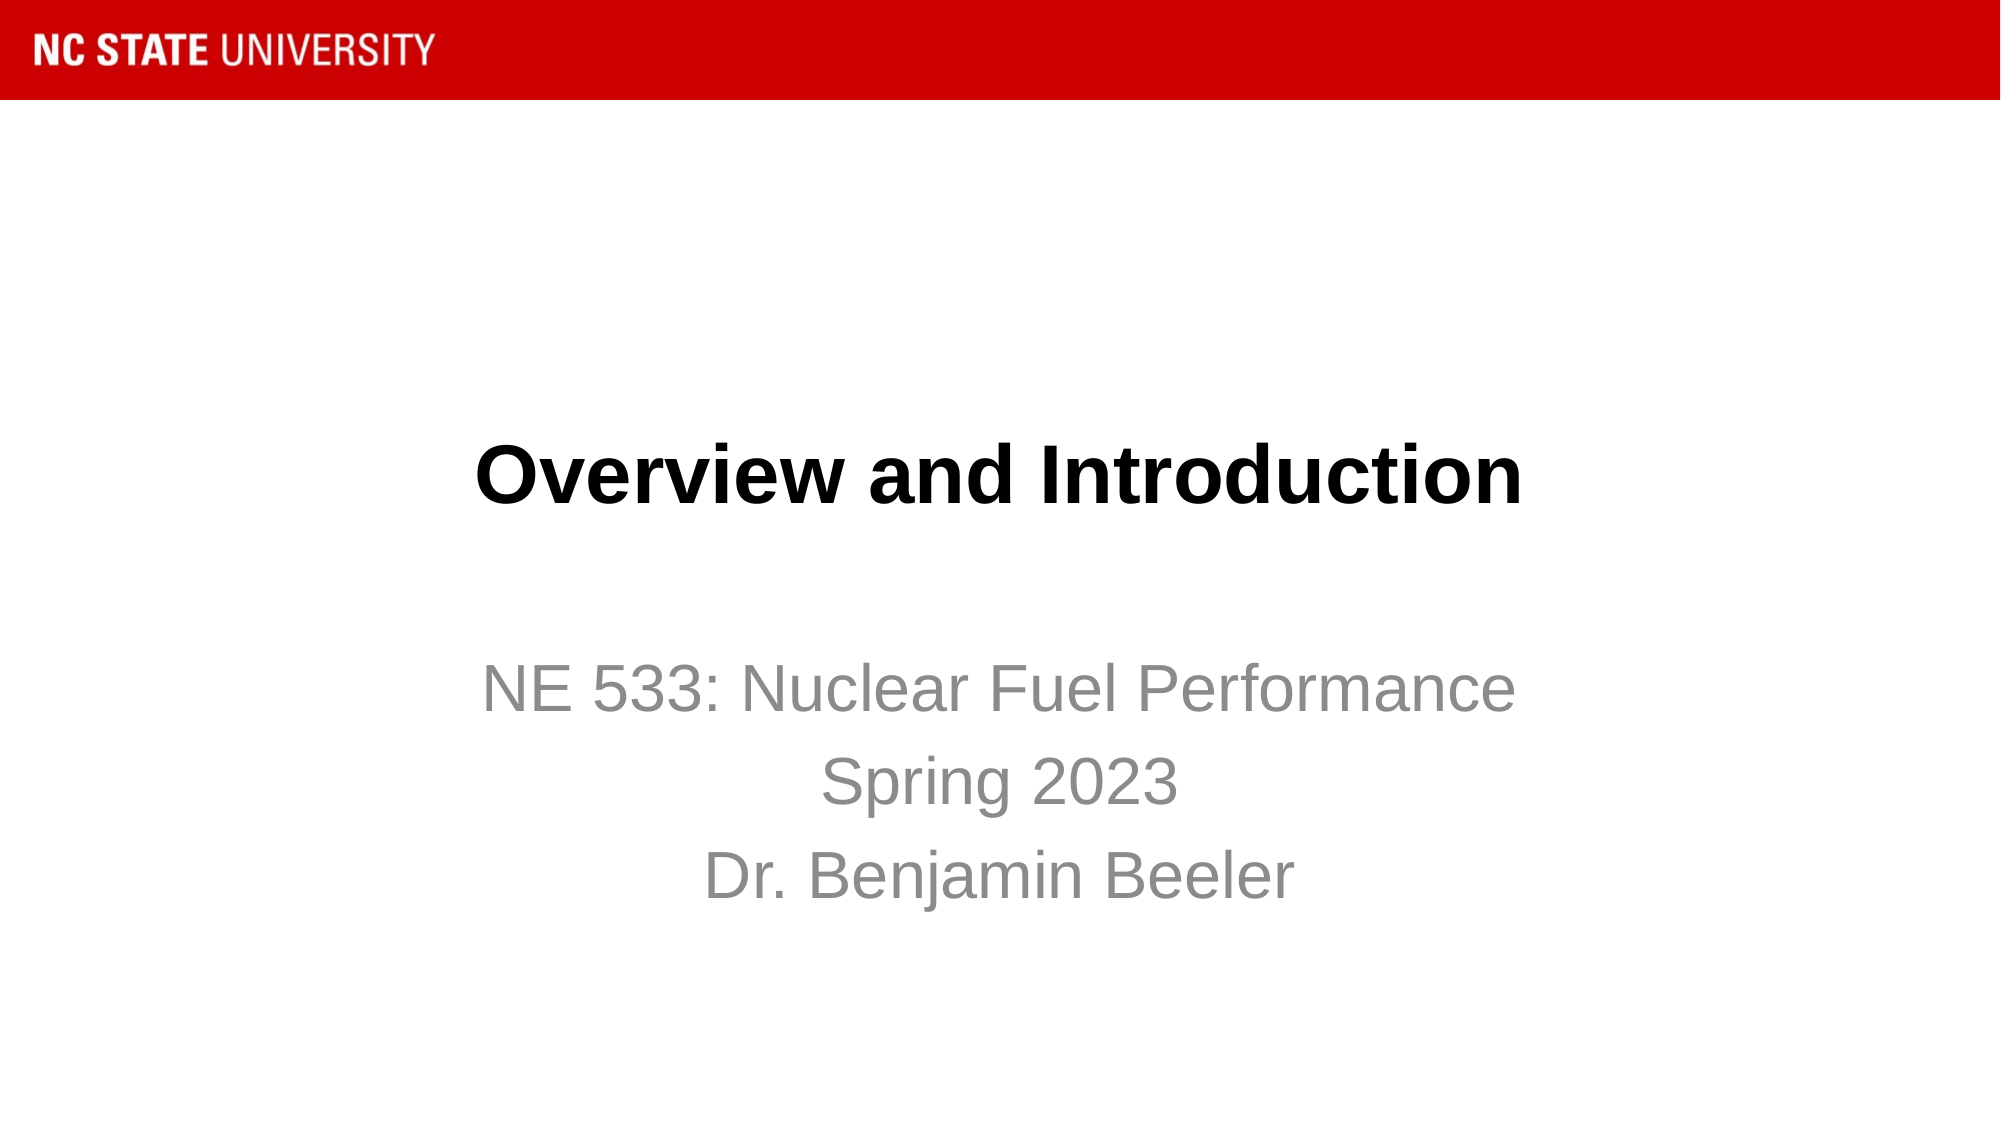

# Overview and Introduction
NE 533: Nuclear Fuel Performance
Spring 2023
Dr. Benjamin Beeler